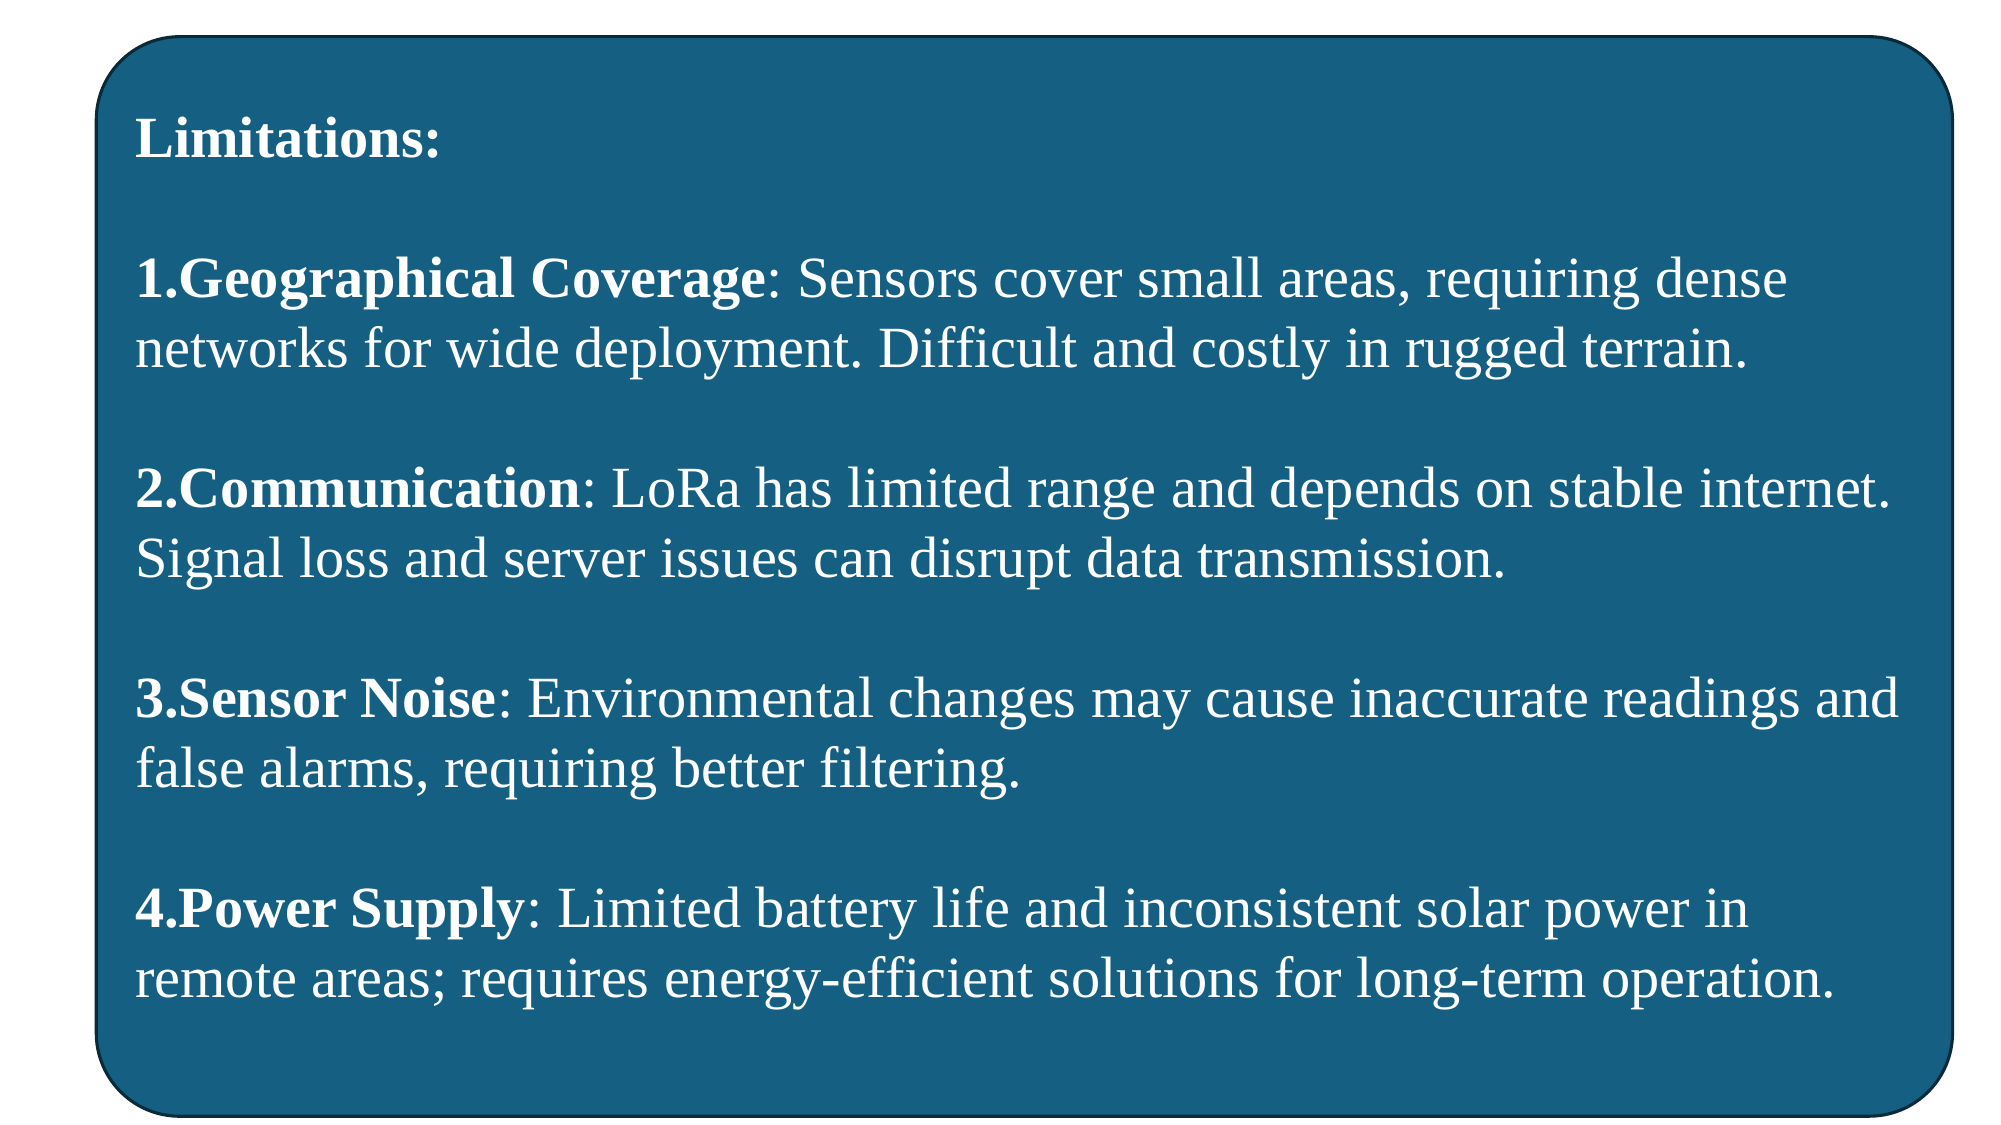

Limitations:

Geographical Coverage: Sensors cover small areas, requiring dense networks for wide deployment. Difficult and costly in rugged terrain.

Communication: LoRa has limited range and depends on stable internet. Signal loss and server issues can disrupt data transmission.

Sensor Noise: Environmental changes may cause inaccurate readings and false alarms, requiring better filtering.

Power Supply: Limited battery life and inconsistent solar power in remote areas; requires energy-efficient solutions for long-term operation.